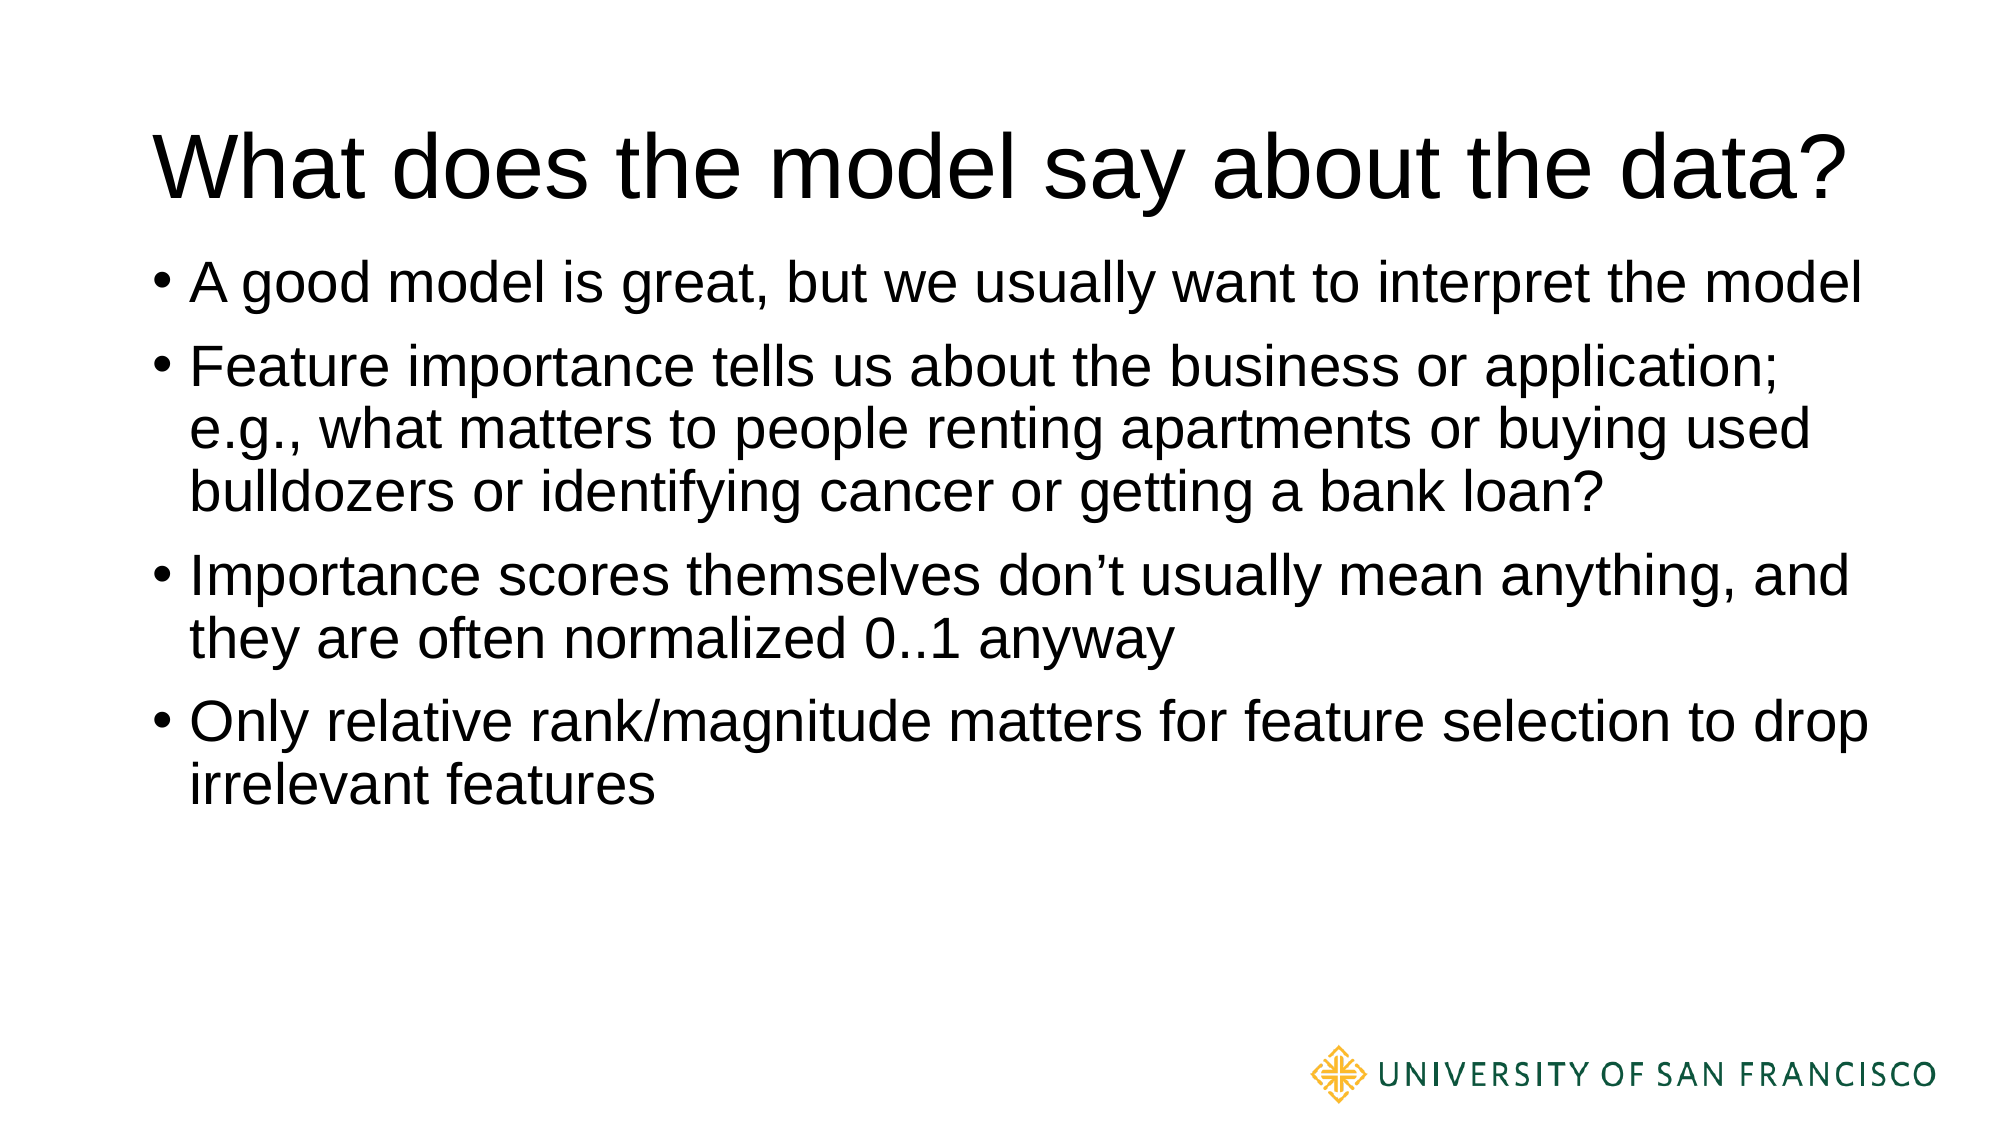

# What does the model say about the data?
A good model is great, but we usually want to interpret the model
Feature importance tells us about the business or application; e.g., what matters to people renting apartments or buying used bulldozers or identifying cancer or getting a bank loan?
Importance scores themselves don’t usually mean anything, and they are often normalized 0..1 anyway
Only relative rank/magnitude matters for feature selection to drop irrelevant features